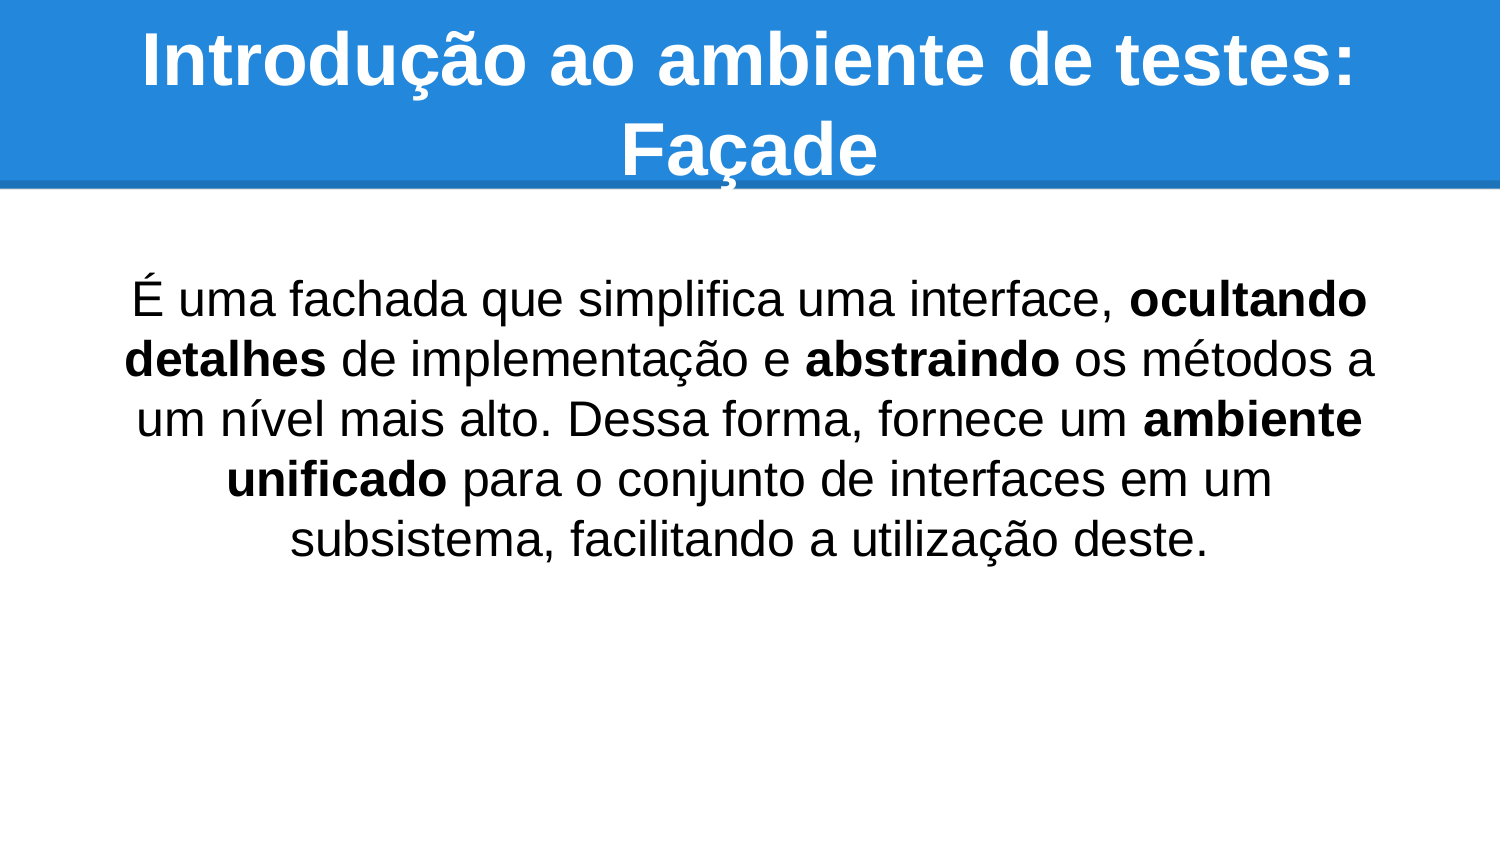

# Introdução ao ambiente de testes: Façade
É uma fachada que simplifica uma interface, ocultando detalhes de implementação e abstraindo os métodos a um nível mais alto. Dessa forma, fornece um ambiente unificado para o conjunto de interfaces em um subsistema, facilitando a utilização deste.